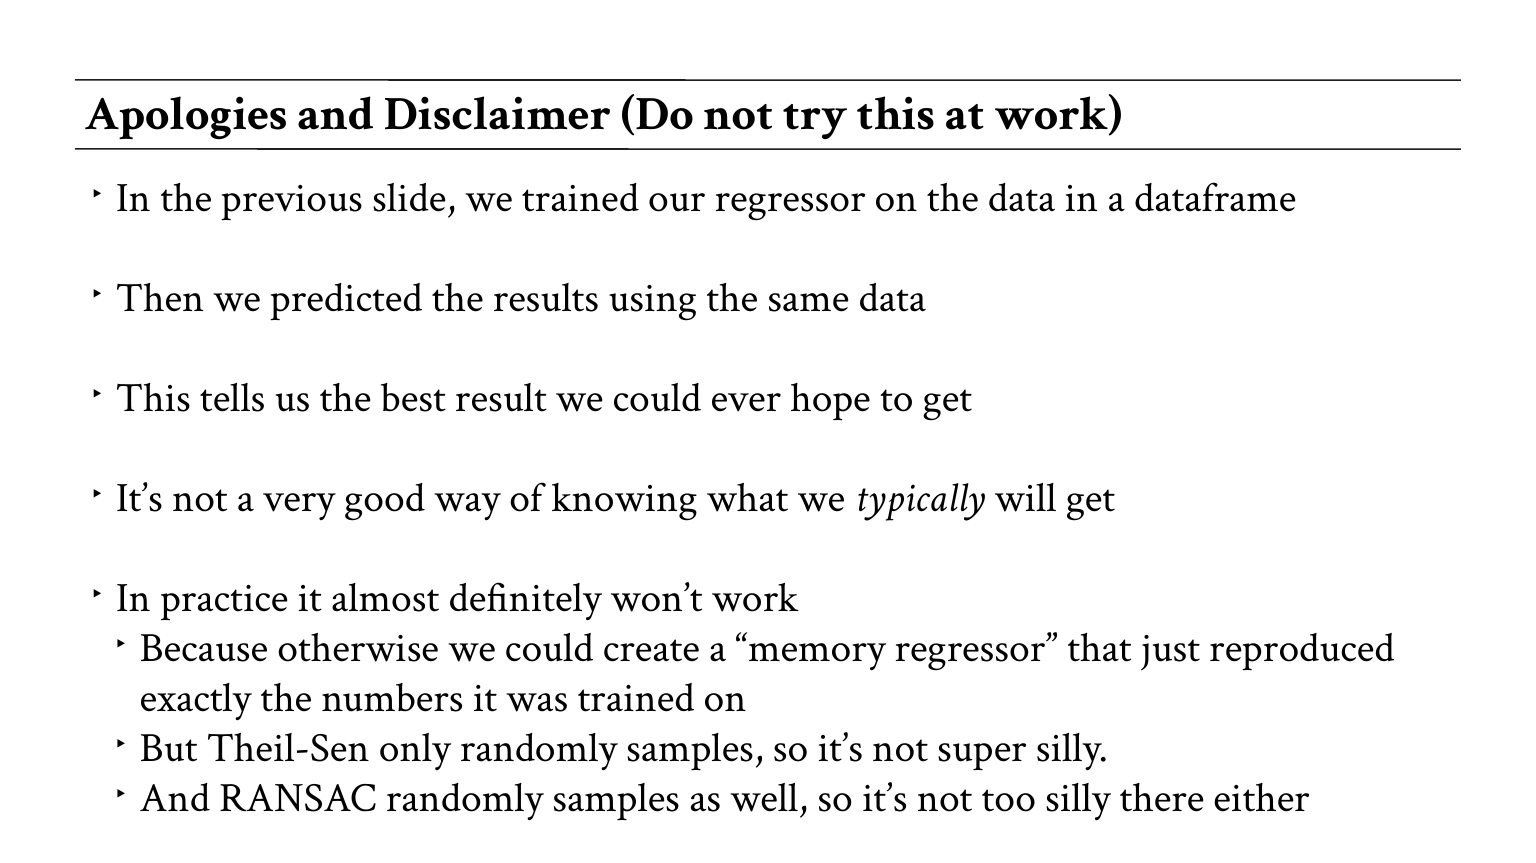

# Apologies and Disclaimer (Do not try this at work)
In the previous slide, we trained our regressor on the data in a dataframe

Then we predicted the results using the same data

This tells us the best result we could ever hope to get

It’s not a very good way of knowing what we typically will get

In practice it almost definitely won’t work
Because otherwise we could create a “memory regressor” that just reproduced exactly the numbers it was trained on
But Theil-Sen only randomly samples, so it’s not super silly.
And RANSAC randomly samples as well, so it’s not too silly there either